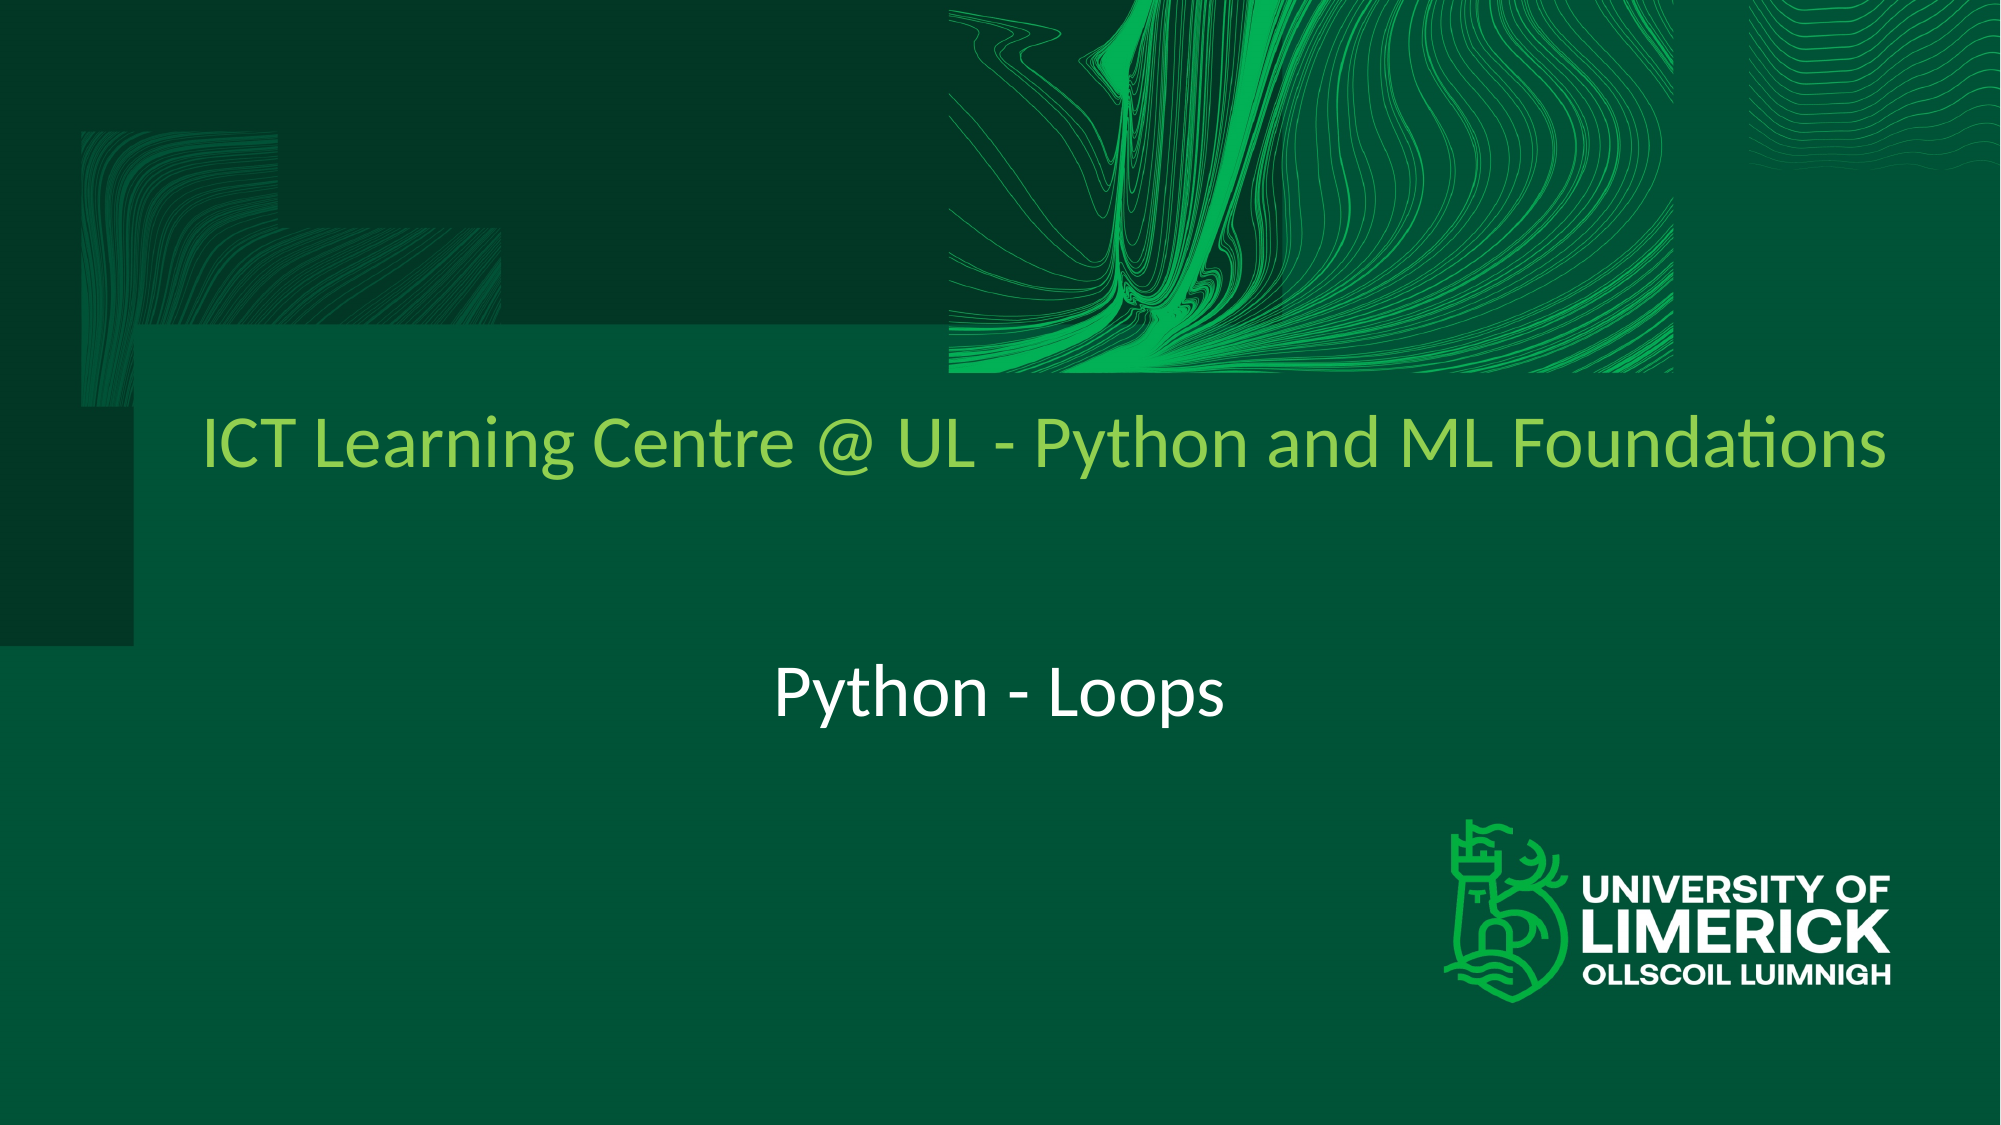

ICT Learning Centre @ UL - Python and ML Foundations
# Python - Loops